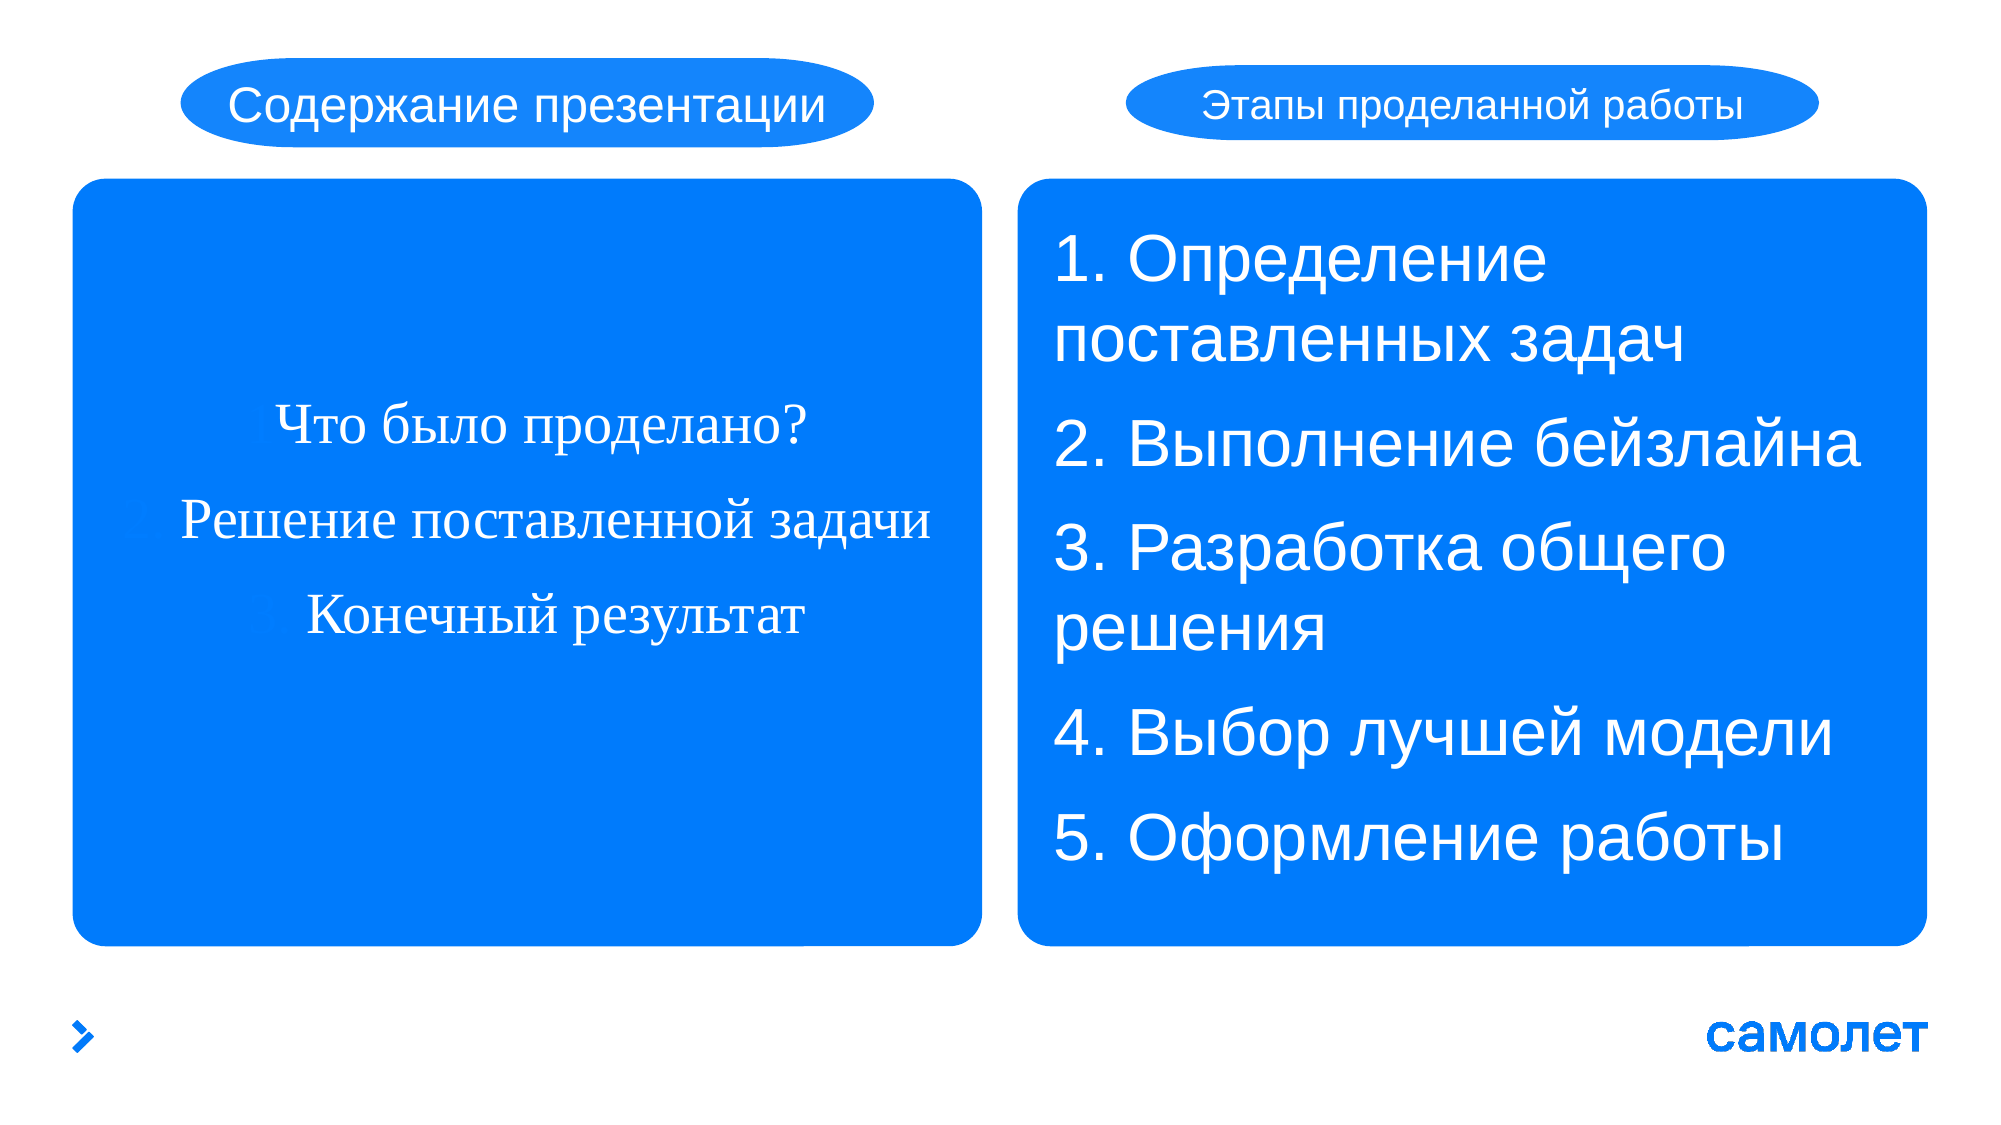

Содержание презентации
Этапы проделанной работы
# 1Что было проделано?
2. Решение поставленной задачи
3. Конечный результат

1. Определение поставленных задач
2. Выполнение бейзлайна
3. Разработка общего решения
4. Выбор лучшей модели
5. Оформление работы